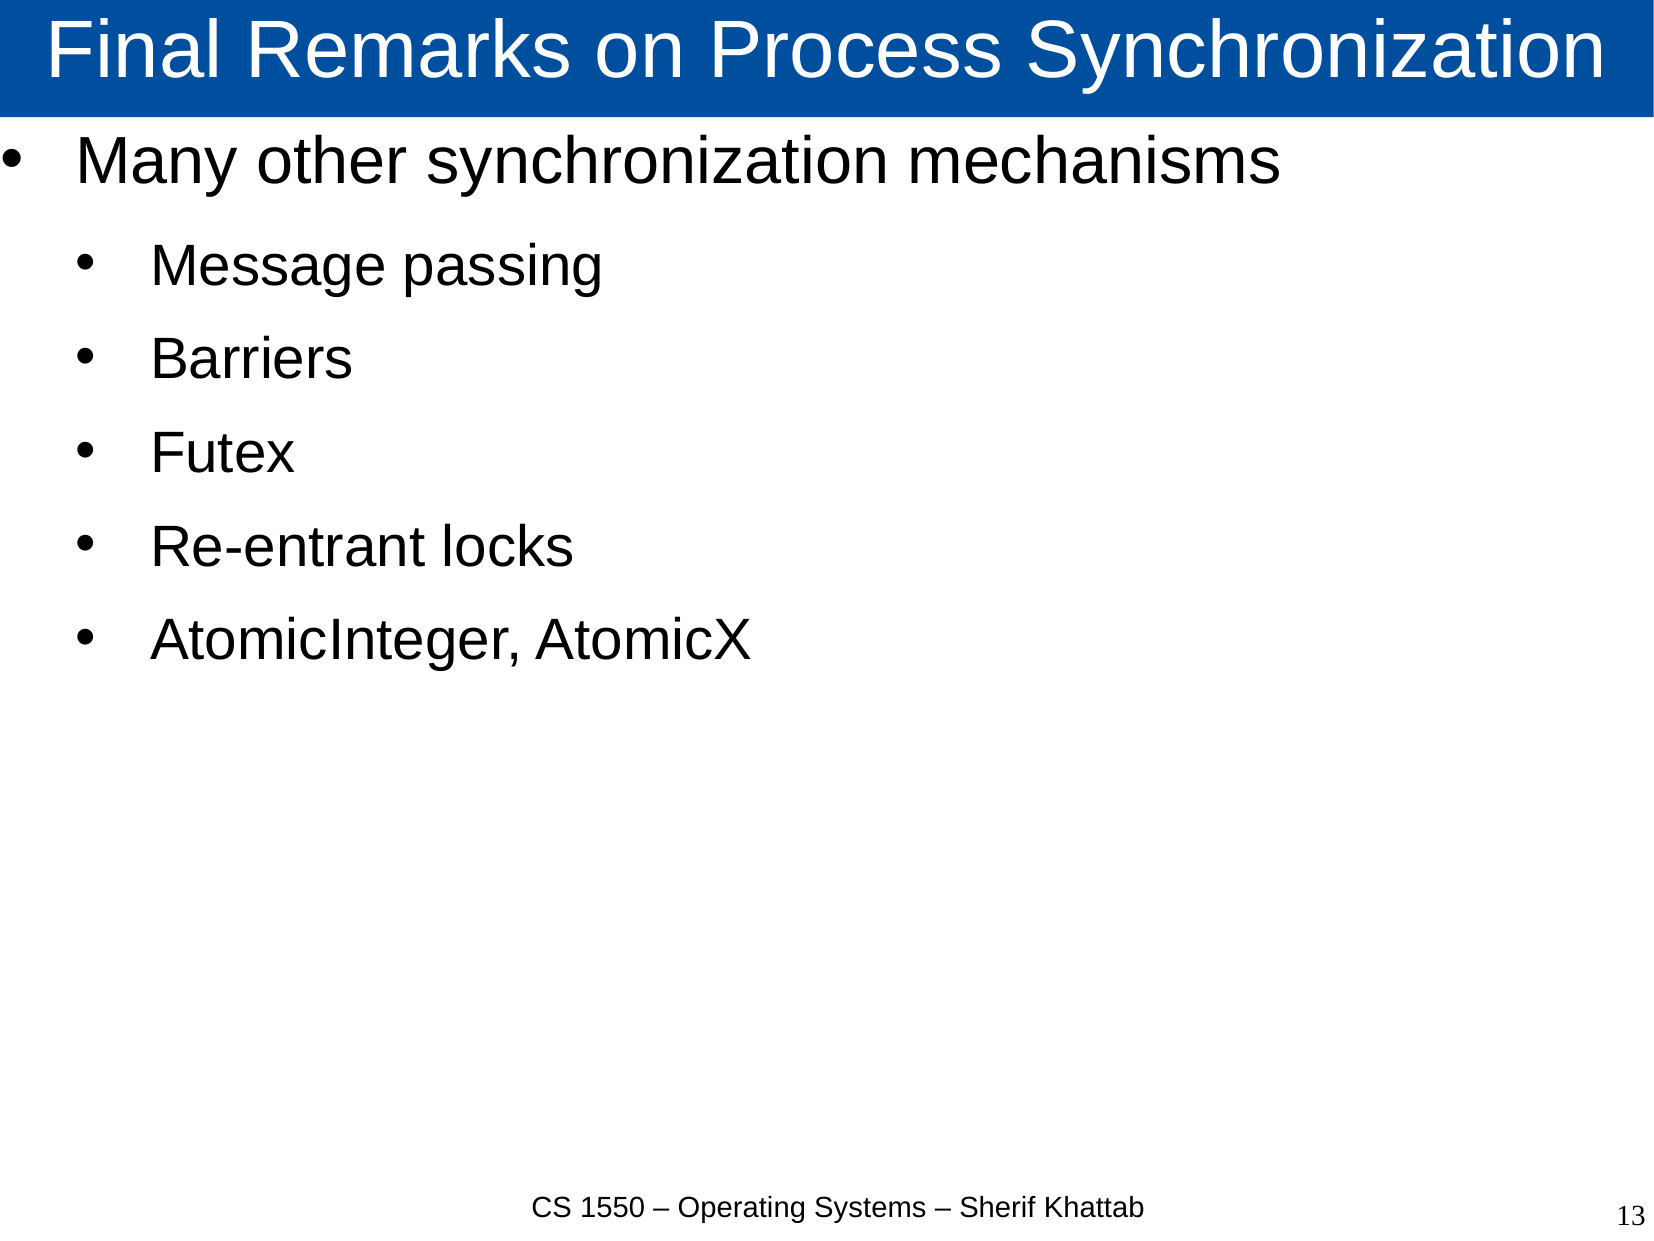

# Final Remarks on Process Synchronization
Many other synchronization mechanisms
Message passing
Barriers
Futex
Re-entrant locks
AtomicInteger, AtomicX
CS 1550 – Operating Systems – Sherif Khattab
13